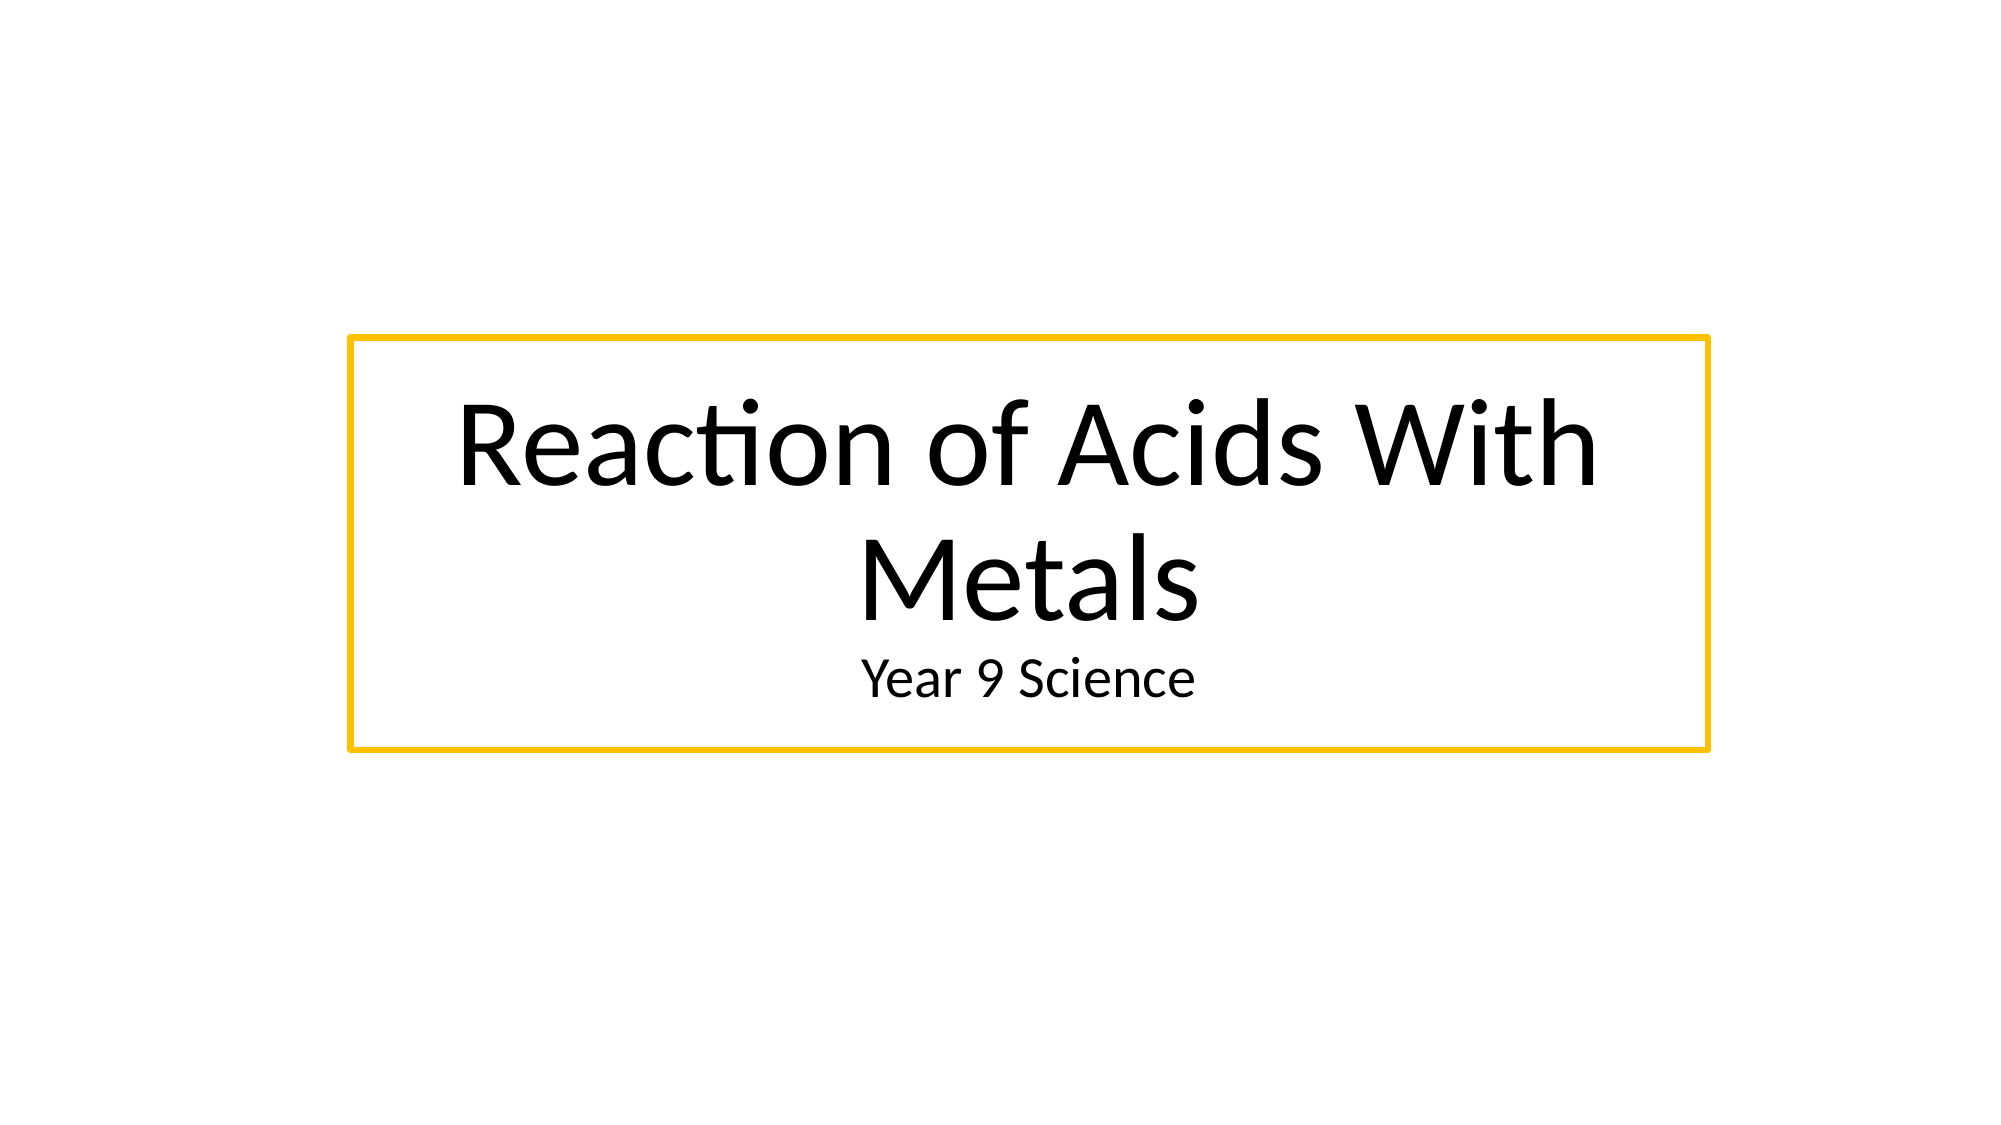

# Reaction of Acids With Metals Year 9 Science